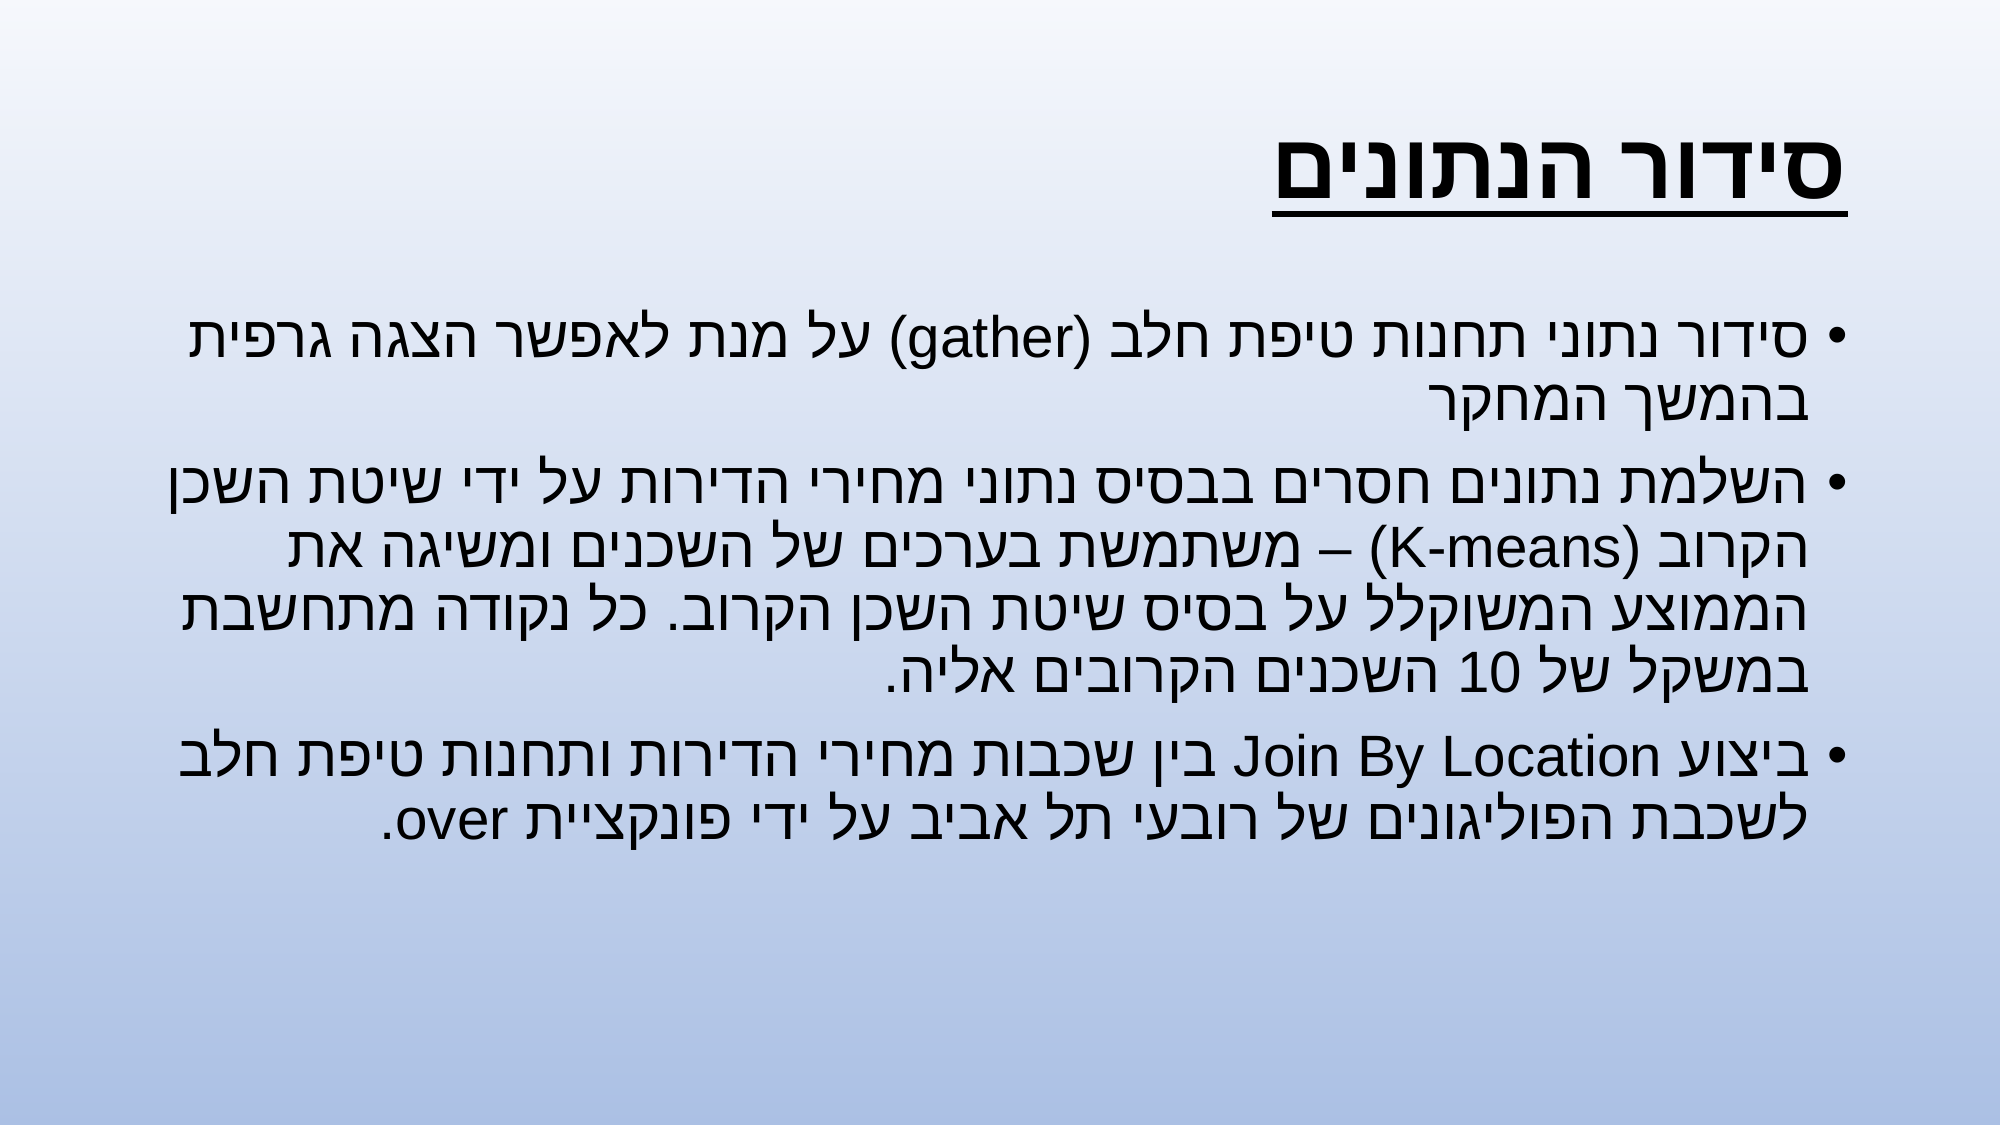

# סידור הנתונים
סידור נתוני תחנות טיפת חלב (gather) על מנת לאפשר הצגה גרפית בהמשך המחקר
השלמת נתונים חסרים בבסיס נתוני מחירי הדירות על ידי שיטת השכן הקרוב (K-means) – משתמשת בערכים של השכנים ומשיגה את הממוצע המשוקלל על בסיס שיטת השכן הקרוב. כל נקודה מתחשבת במשקל של 10 השכנים הקרובים אליה.
ביצוע Join By Location בין שכבות מחירי הדירות ותחנות טיפת חלב לשכבת הפוליגונים של רובעי תל אביב על ידי פונקציית over.